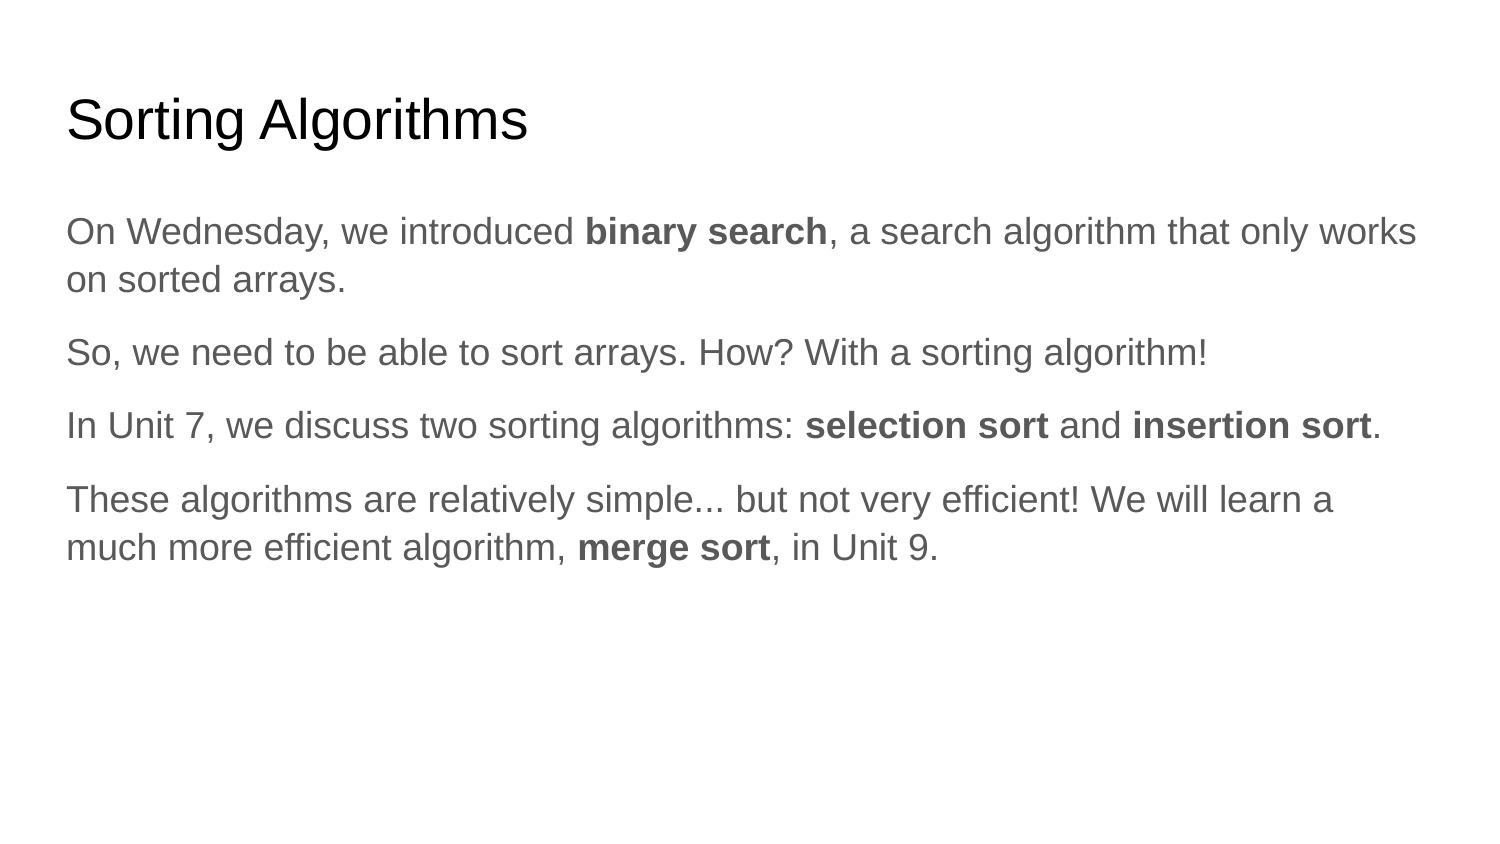

# Sorting Algorithms
On Wednesday, we introduced binary search, a search algorithm that only works on sorted arrays.
So, we need to be able to sort arrays. How? With a sorting algorithm!
In Unit 7, we discuss two sorting algorithms: selection sort and insertion sort.
These algorithms are relatively simple... but not very efficient! We will learn a much more efficient algorithm, merge sort, in Unit 9.